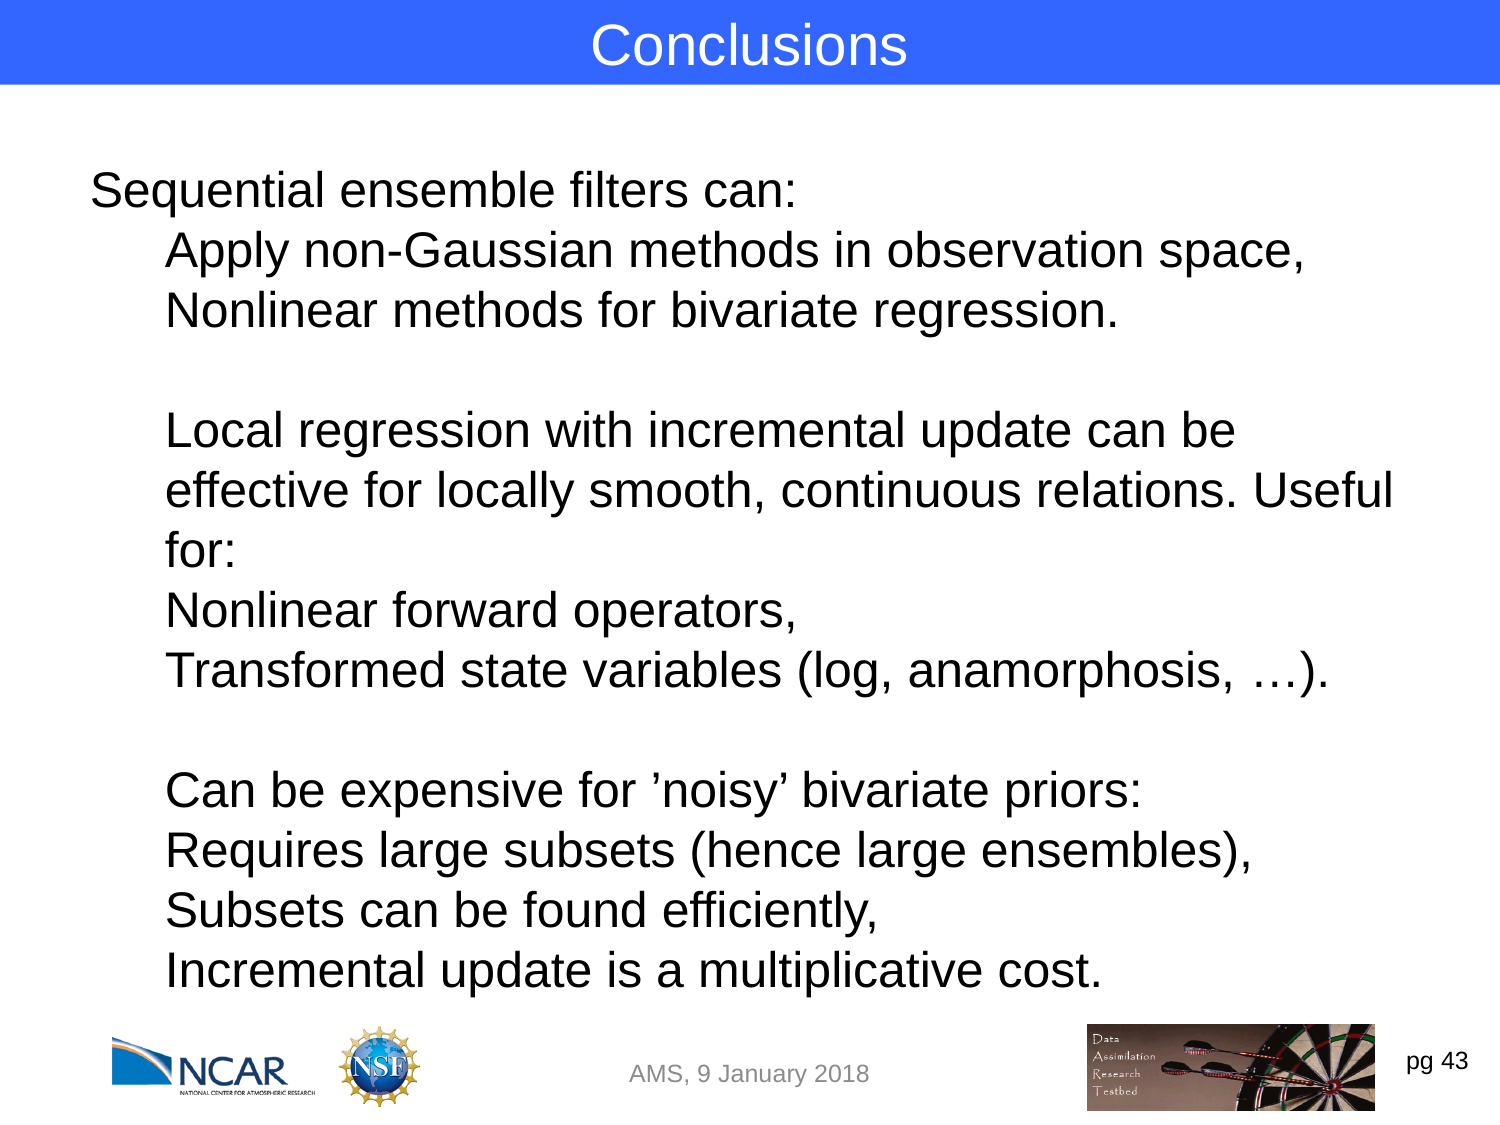

Conclusions
Sequential ensemble filters can:
Apply non-Gaussian methods in observation space,
Nonlinear methods for bivariate regression.

Local regression with incremental update can be effective for locally smooth, continuous relations. Useful for:
Nonlinear forward operators,
Transformed state variables (log, anamorphosis, …).

Can be expensive for ’noisy’ bivariate priors:
Requires large subsets (hence large ensembles),
Subsets can be found efficiently,
Incremental update is a multiplicative cost.

AMS, 9 January 2018